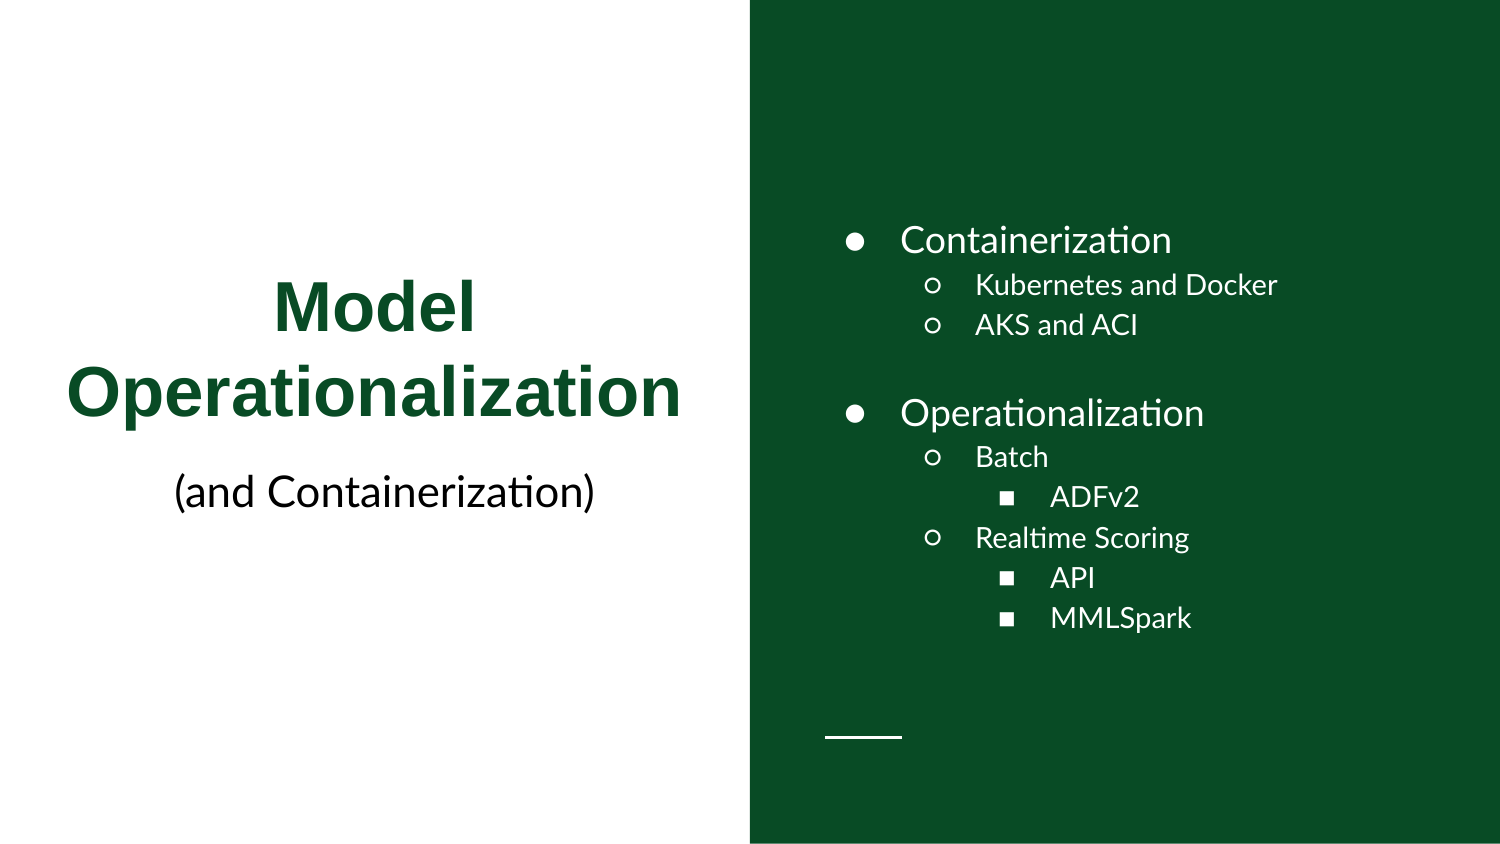

Containerization
Kubernetes and Docker
AKS and ACI

Operationalization
Batch
ADFv2
Realtime Scoring
API
MMLSpark
# Model Operationalization
(and Containerization)